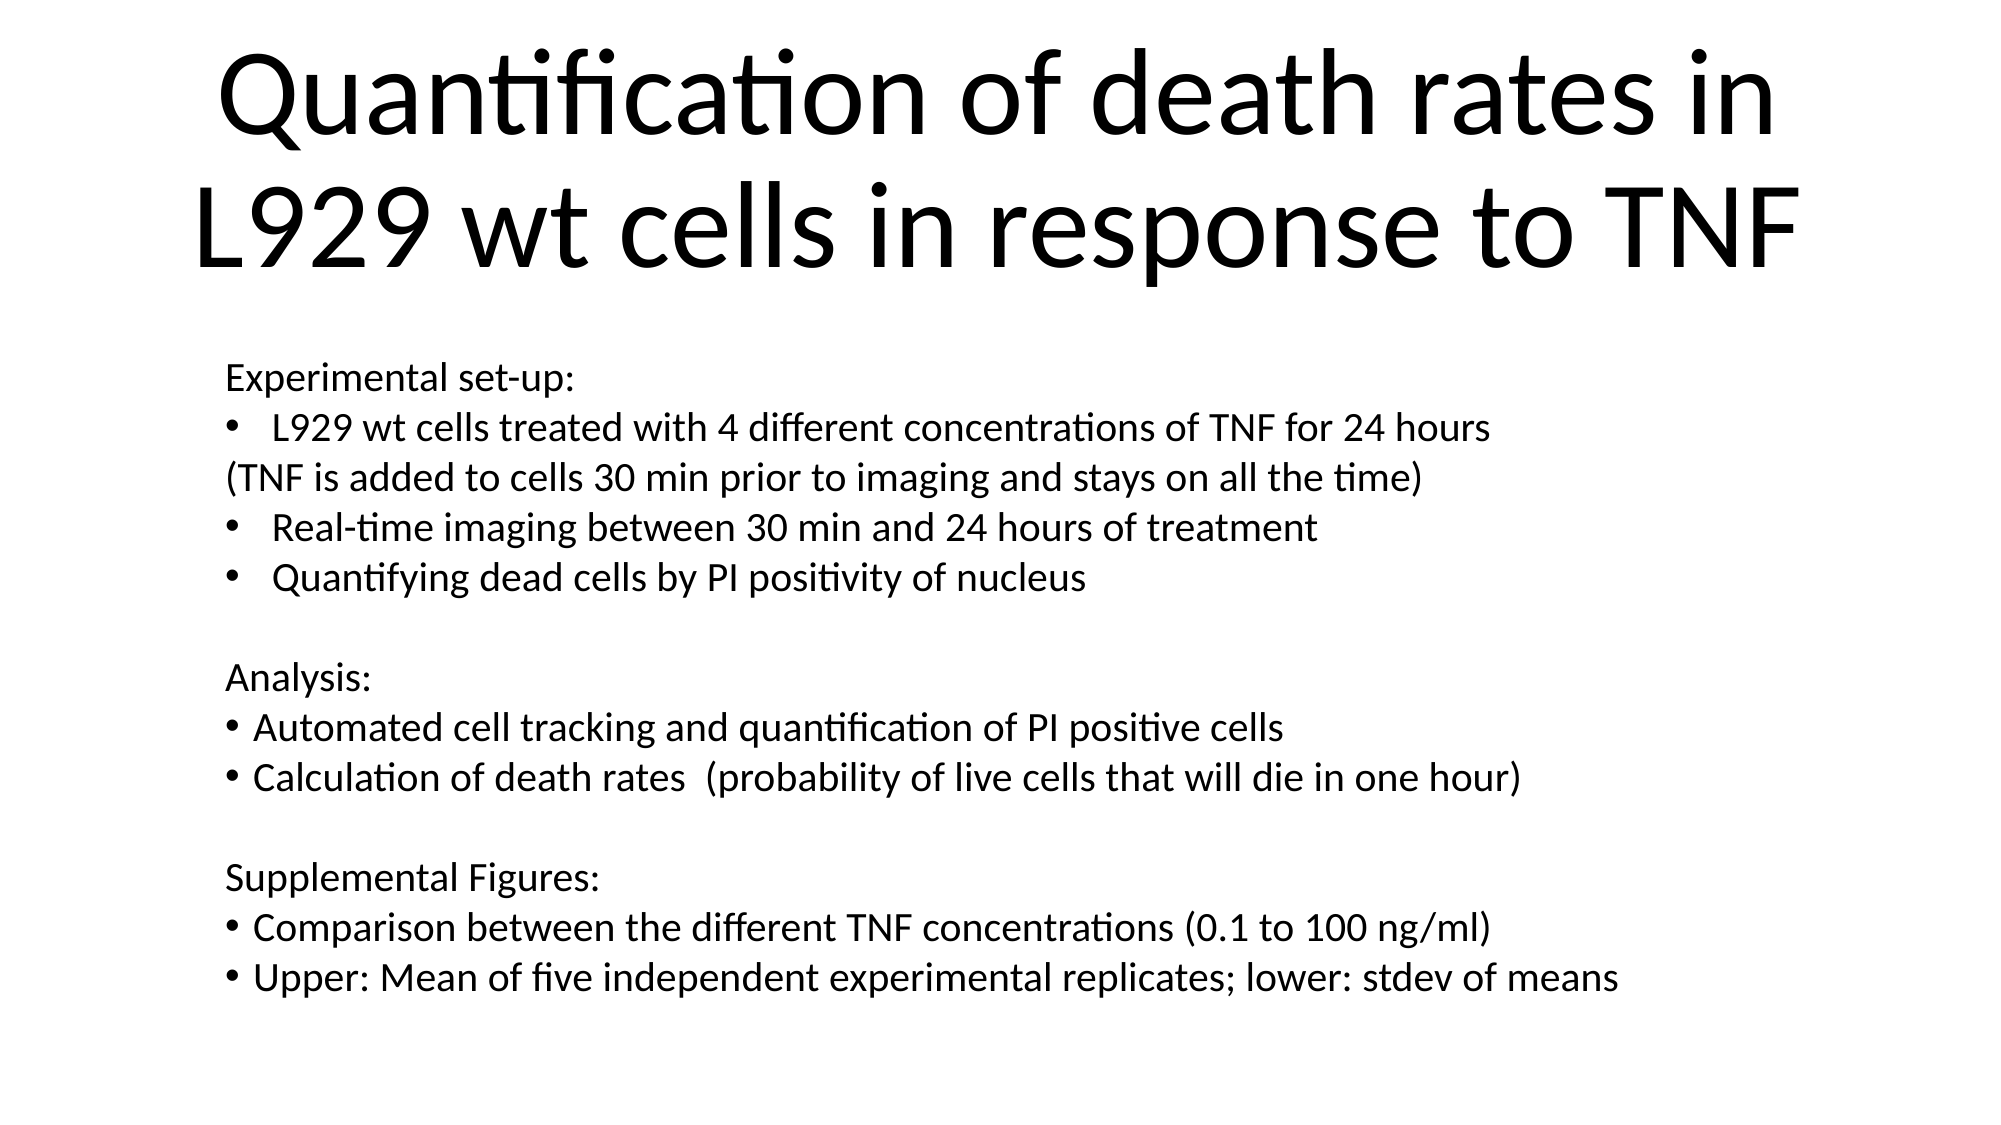

# Quantification of death rates in L929 wt cells in response to TNF
Experimental set-up:
L929 wt cells treated with 4 different concentrations of TNF for 24 hours
(TNF is added to cells 30 min prior to imaging and stays on all the time)
Real-time imaging between 30 min and 24 hours of treatment
Quantifying dead cells by PI positivity of nucleus

Analysis:
Automated cell tracking and quantification of PI positive cells
Calculation of death rates  (probability of live cells that will die in one hour)

Supplemental Figures:
Comparison between the different TNF concentrations (0.1 to 100 ng/ml)
Upper: Mean of five independent experimental replicates; lower: stdev of means